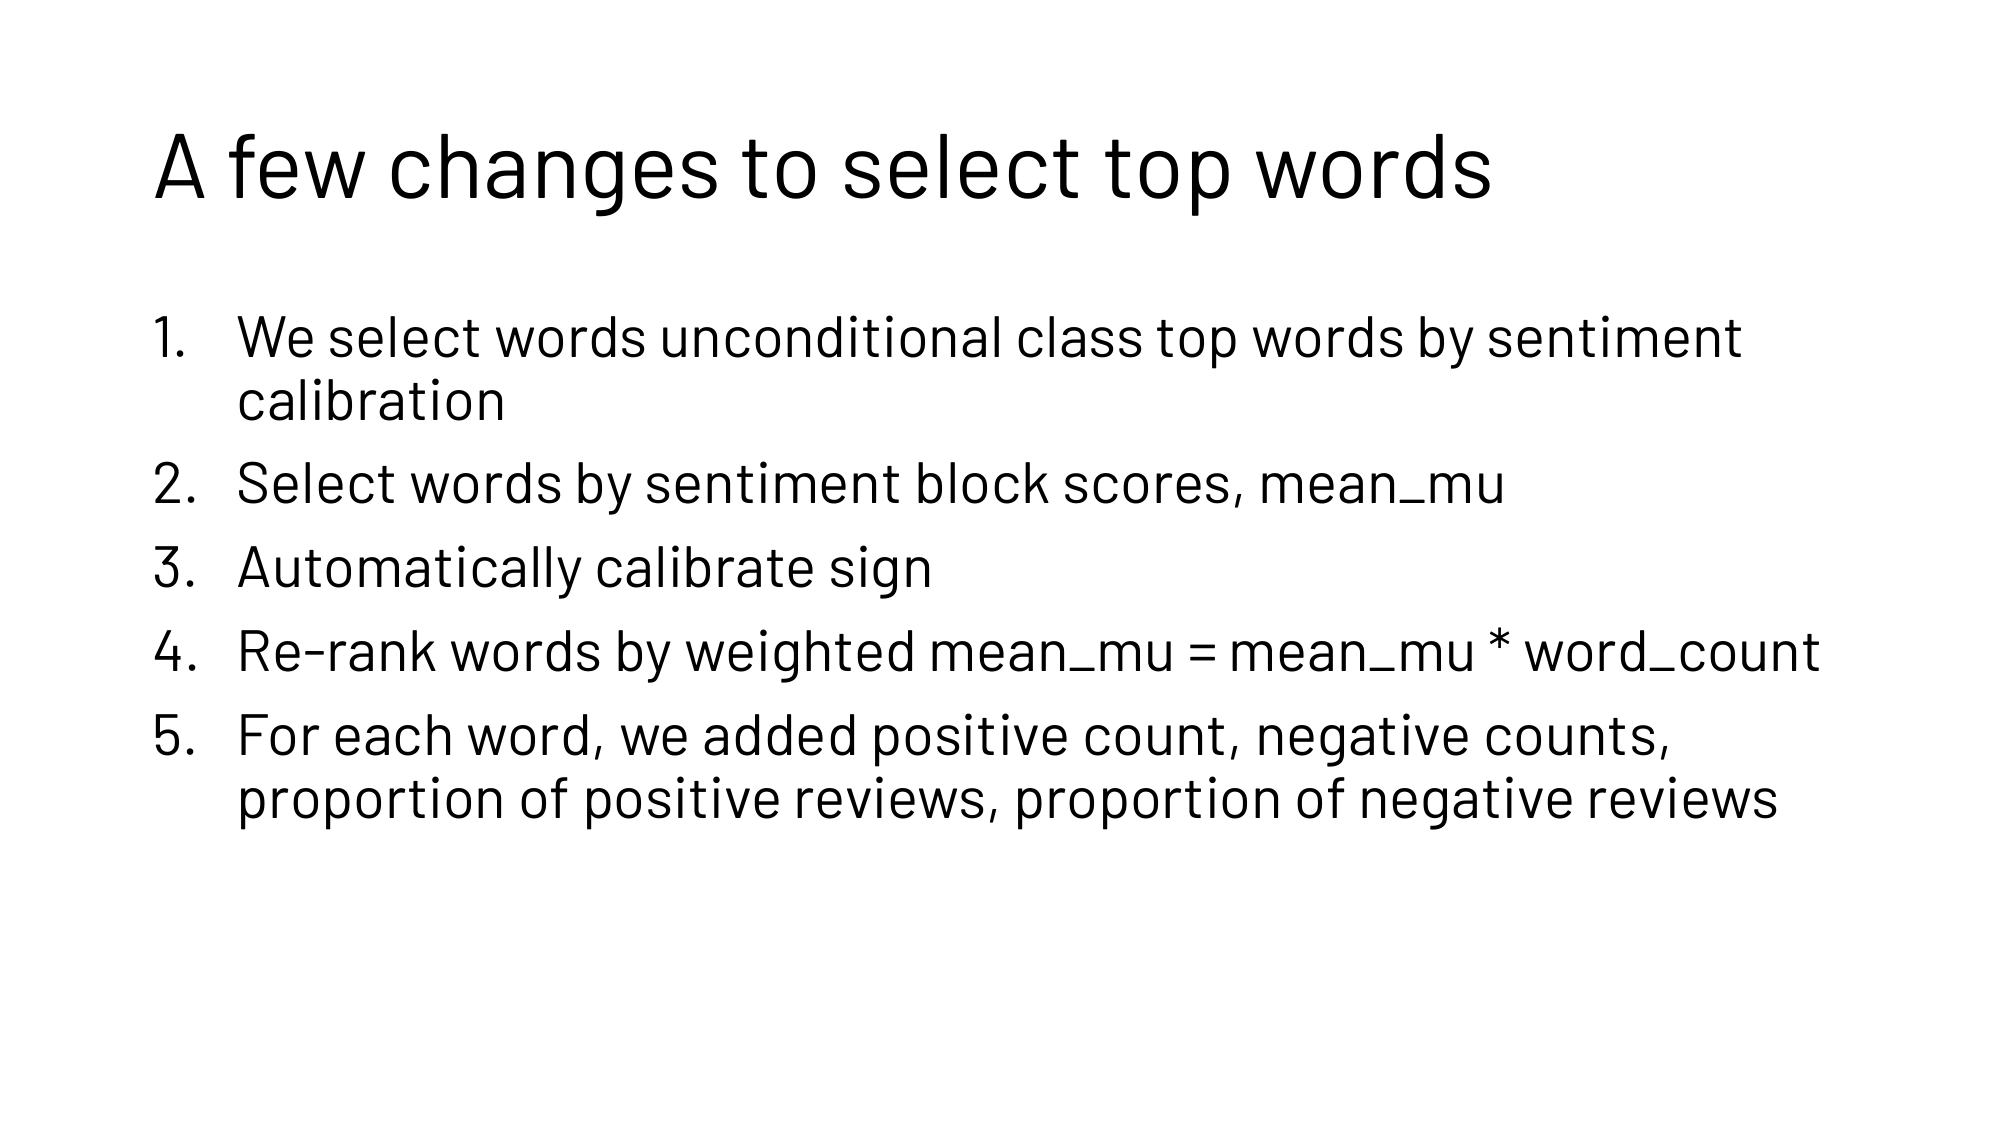

# A few changes to select top words
We select words unconditional class top words by sentiment calibration
Select words by sentiment block scores, mean_mu
Automatically calibrate sign
Re-rank words by weighted mean_mu = mean_mu * word_count
For each word, we added positive count, negative counts, proportion of positive reviews, proportion of negative reviews